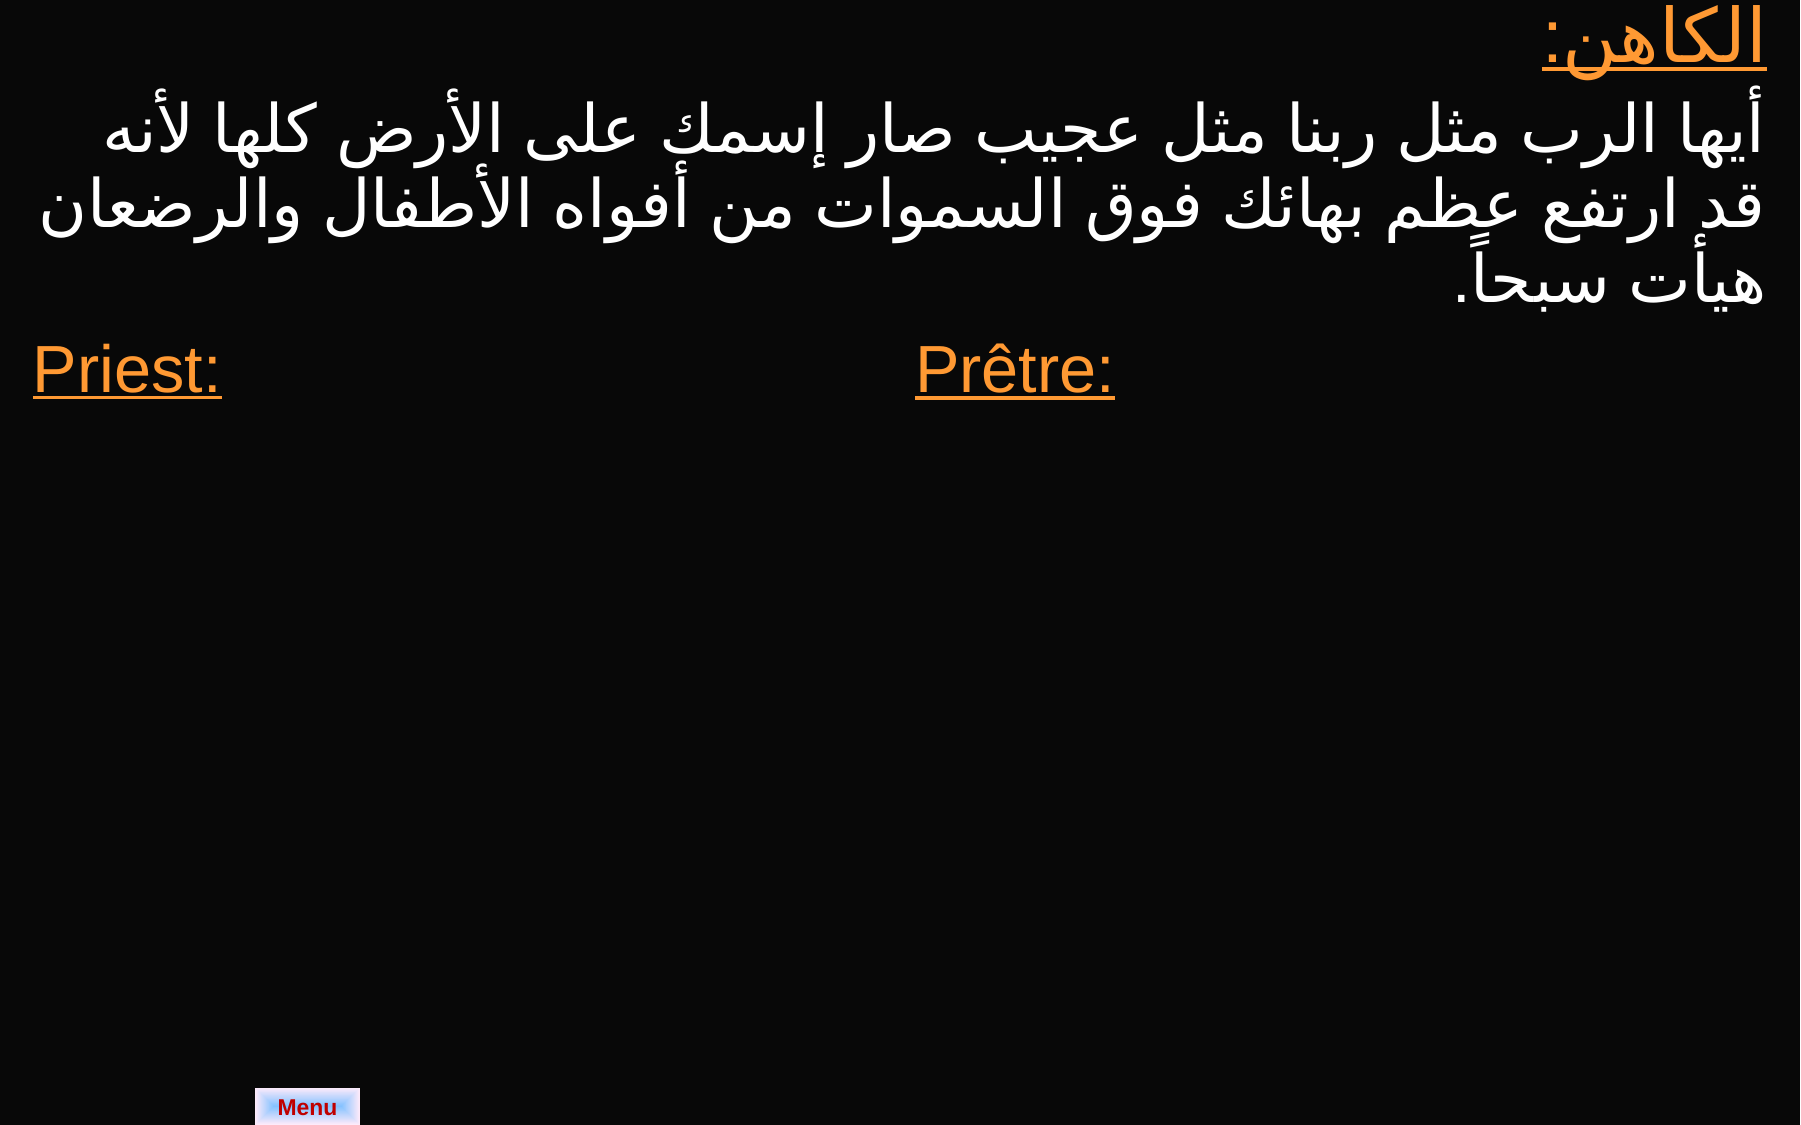

| الكاهن: أيها الرب مثل ربنا مثل عجيب صار إسمك على الأرض كلها لأنه قد ارتفع عظم بهائك فوق السموات من أفواه الأطفال والرضعان هيأت سبحاً. |  |
| --- | --- |
| Priest: | Prêtre: |

Menu